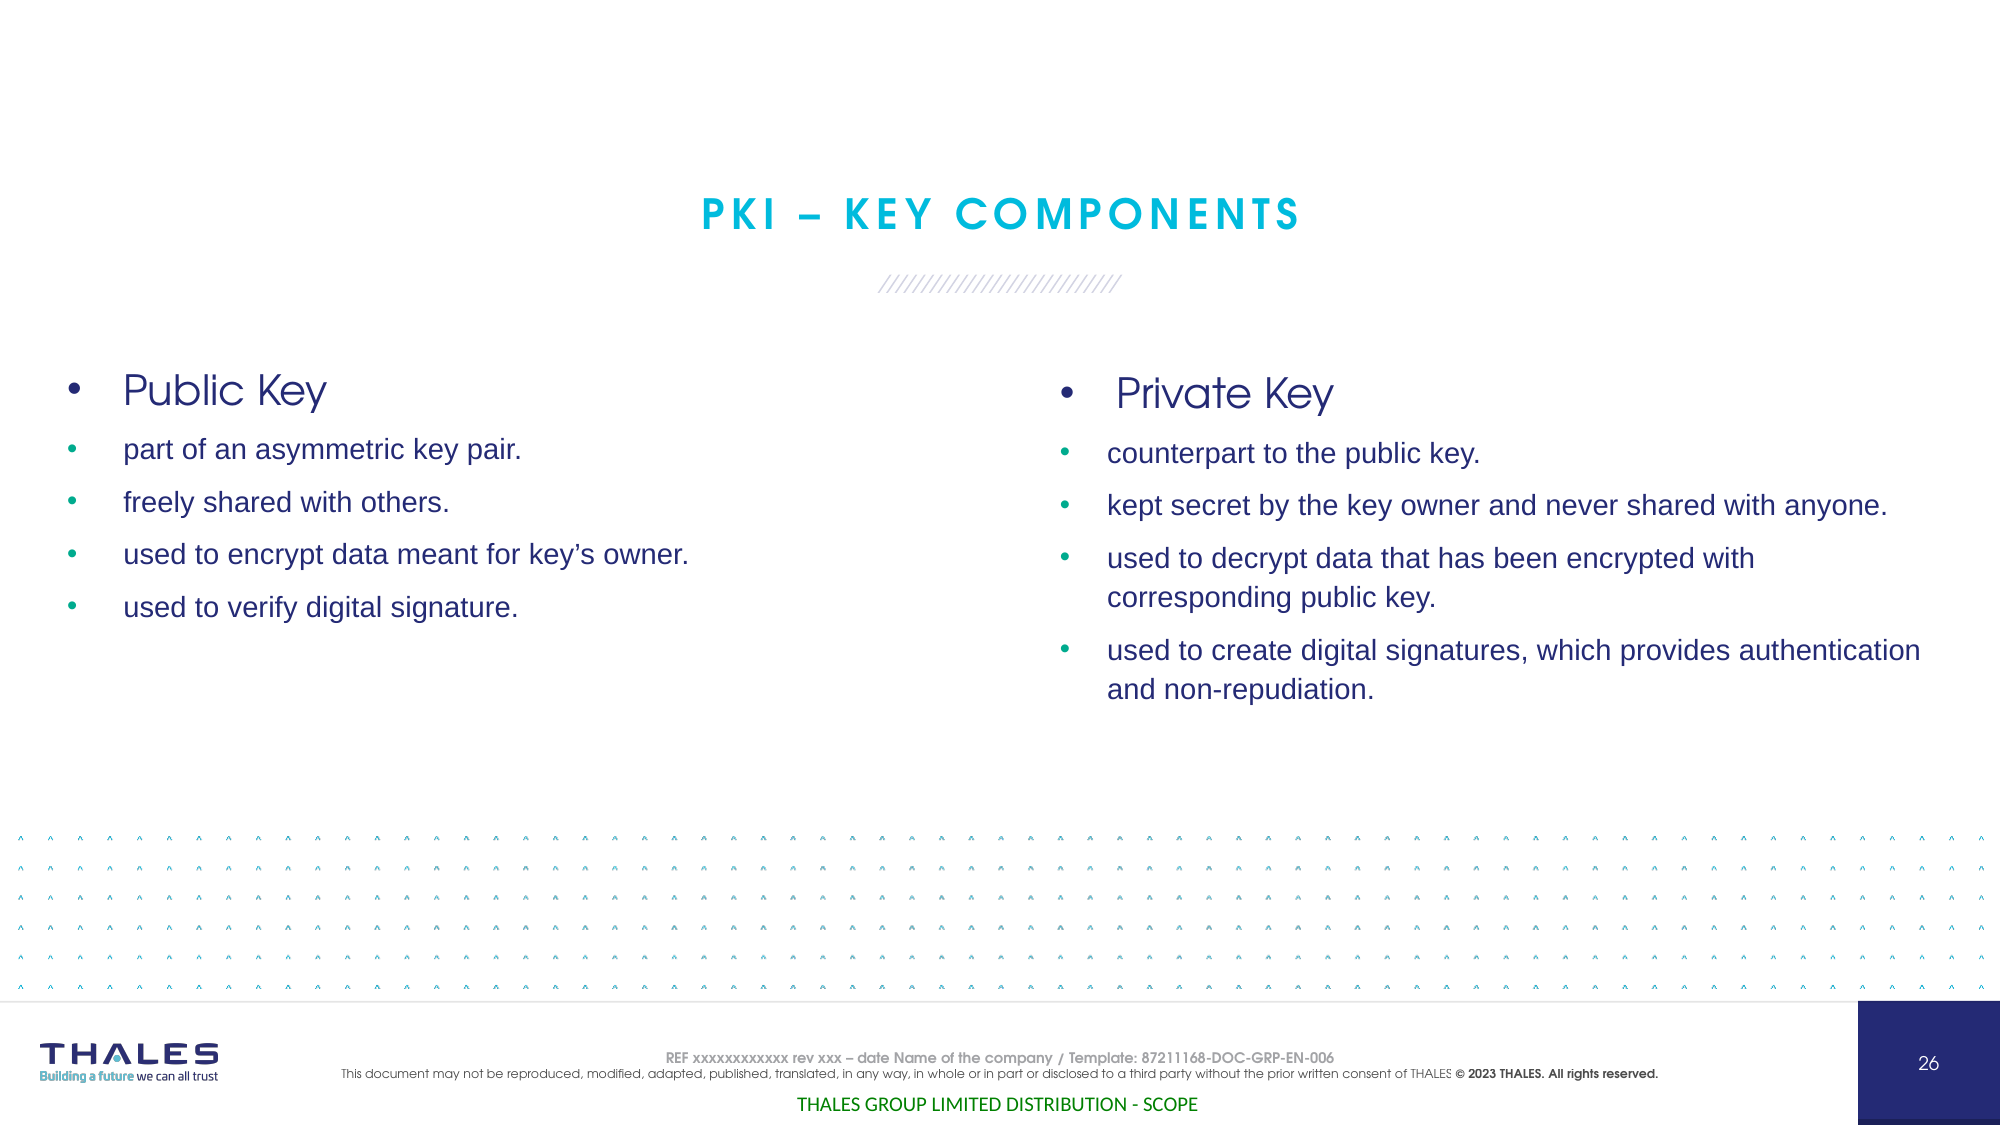

# PKI – Key Components
Private Key
counterpart to the public key.
kept secret by the key owner and never shared with anyone.
used to decrypt data that has been encrypted with corresponding public key.
used to create digital signatures, which provides authentication and non-repudiation.

Public Key
part of an asymmetric key pair.
freely shared with others.
used to encrypt data meant for key’s owner.
used to verify digital signature.